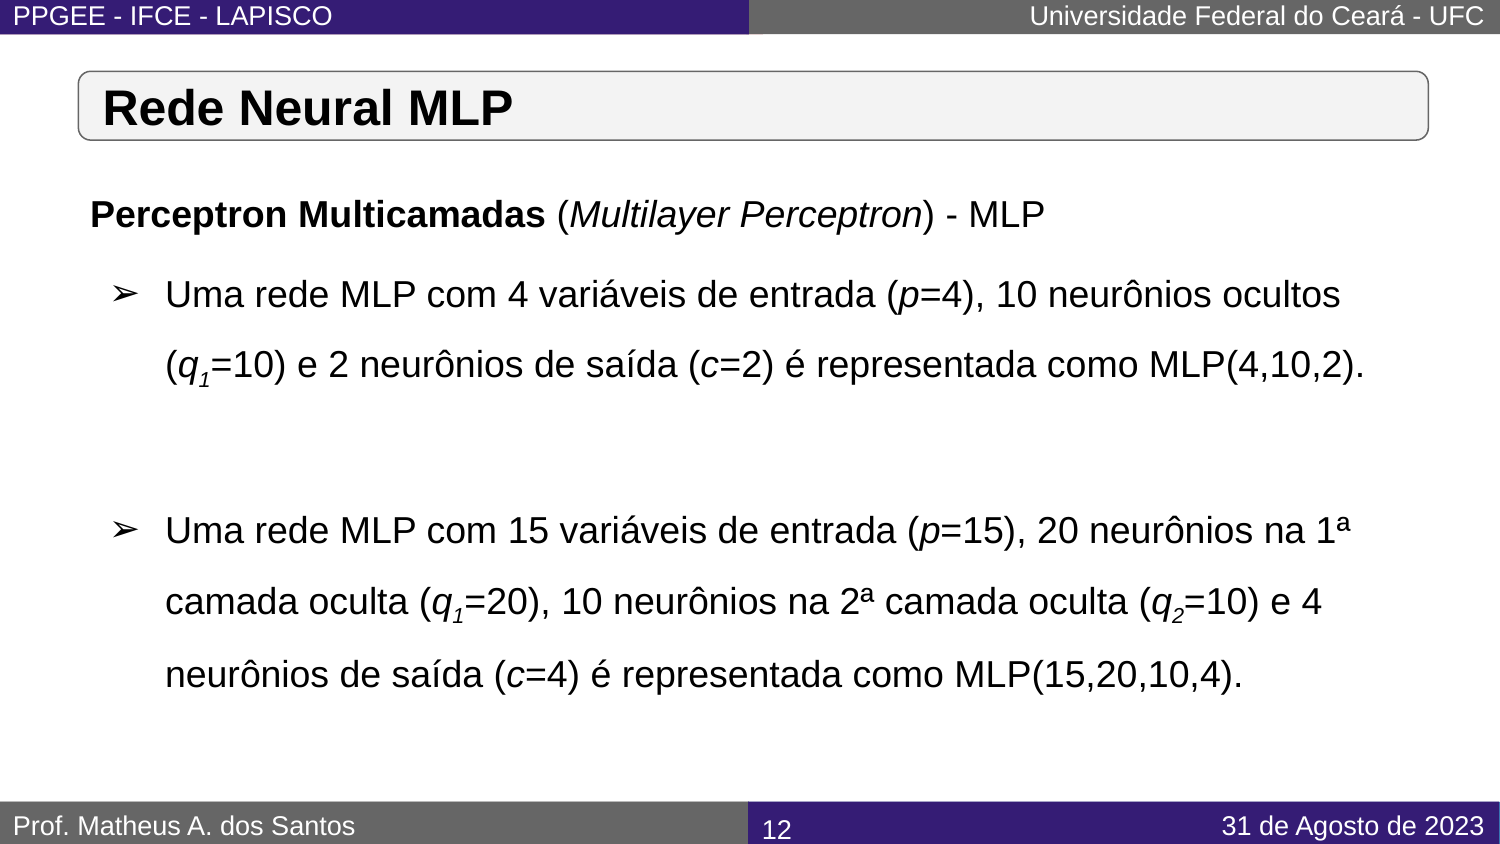

# Rede Neural MLP
Perceptron Multicamadas (Multilayer Perceptron) - MLP
Uma rede MLP com 4 variáveis de entrada (p=4), 10 neurônios ocultos (q1=10) e 2 neurônios de saída (c=2) é representada como MLP(4,10,2).

Uma rede MLP com 15 variáveis de entrada (p=15), 20 neurônios na 1ª camada oculta (q1=20), 10 neurônios na 2ª camada oculta (q2=10) e 4 neurônios de saída (c=4) é representada como MLP(15,20,10,4).

12